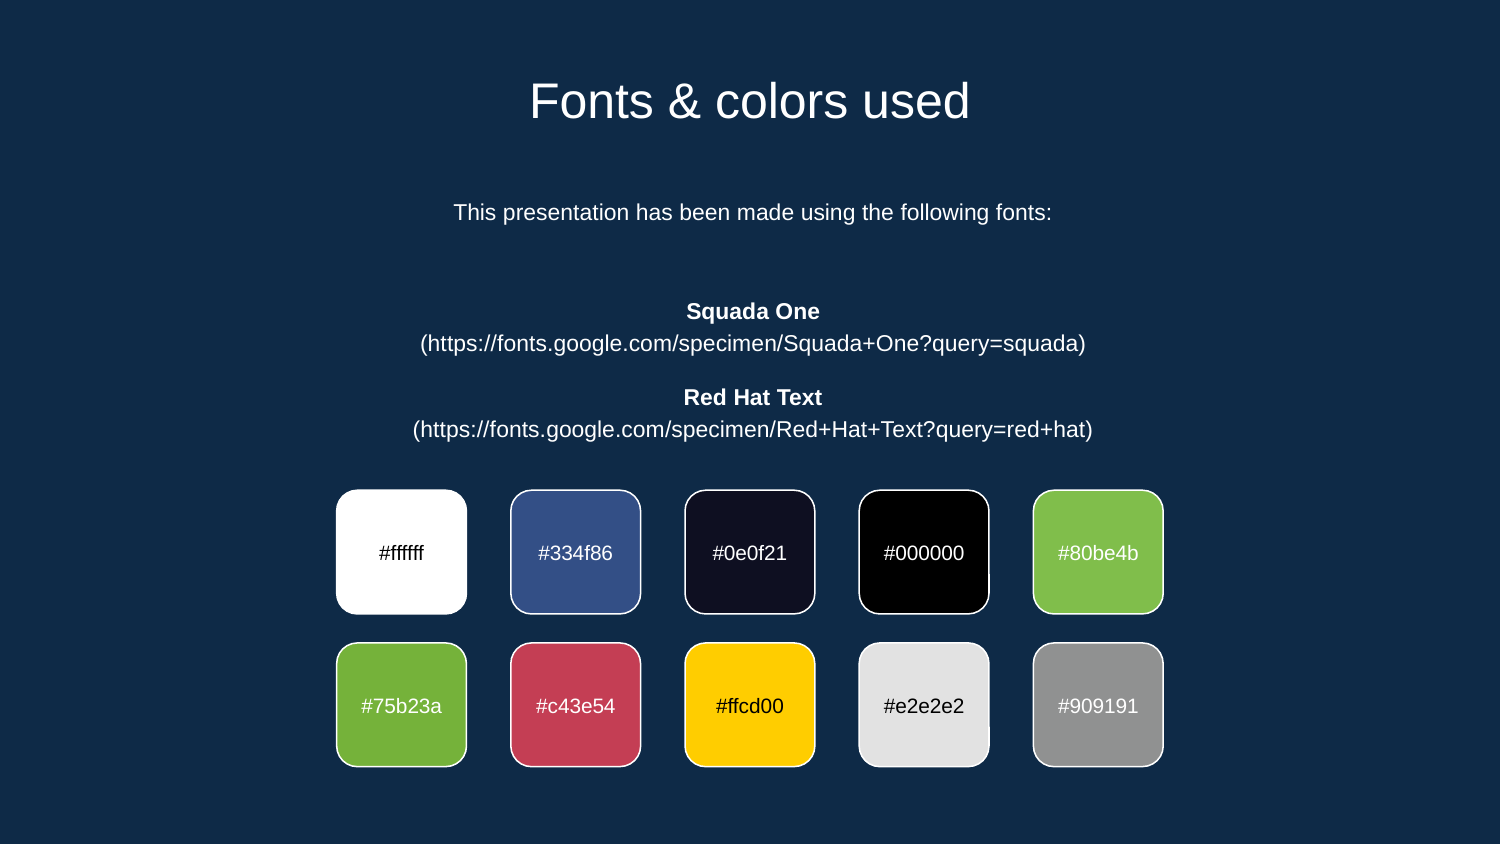

# Fonts & colors used
This presentation has been made using the following fonts:

Squada One
(https://fonts.google.com/specimen/Squada+One?query=squada)

Red Hat Text
(https://fonts.google.com/specimen/Red+Hat+Text?query=red+hat)

#ffffff
#334f86
#0e0f21
#000000
#80be4b

#75b23a
#c43e54
#ffcd00
#e2e2e2
#909191